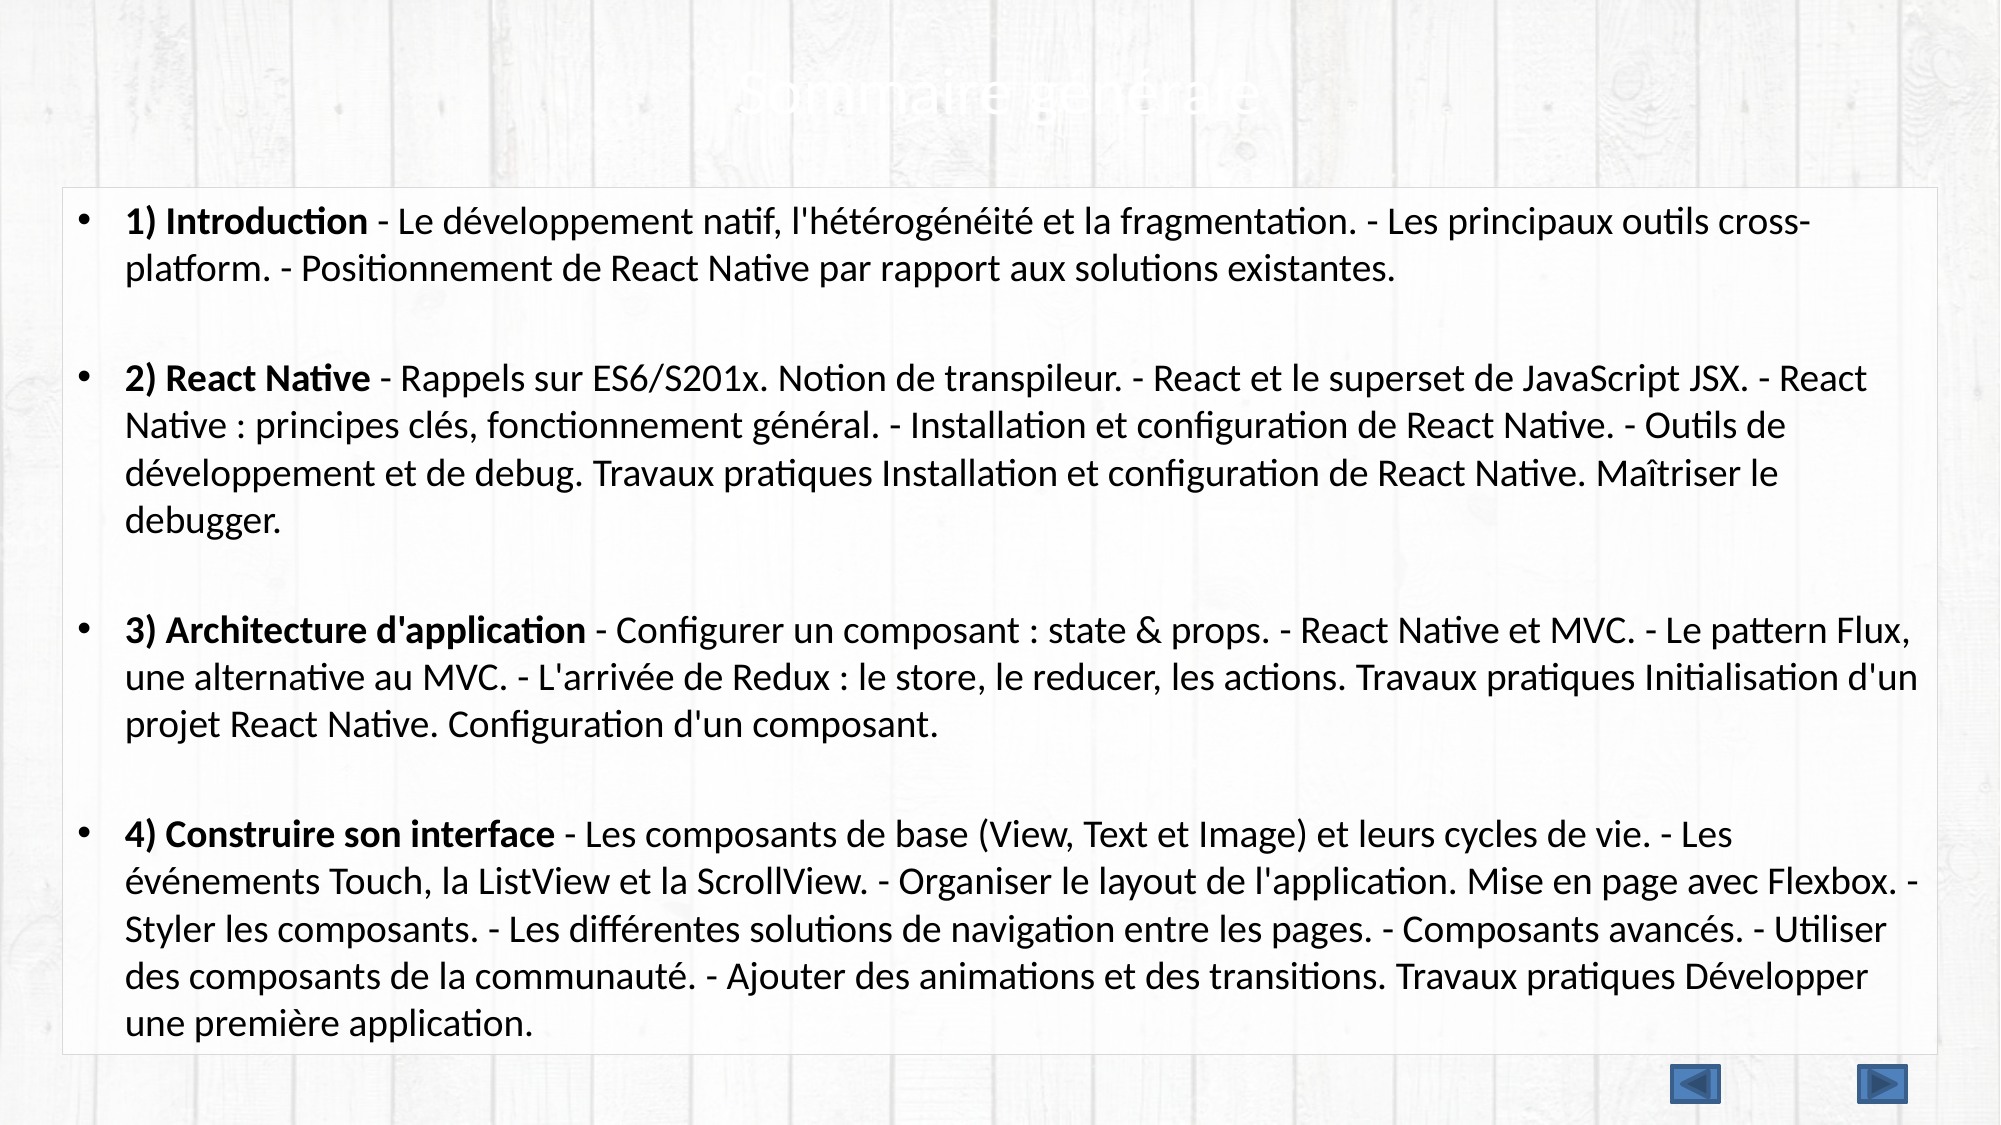

# Sommaire générale
1) Introduction - Le développement natif, l'hétérogénéité et la fragmentation. - Les principaux outils cross-platform. - Positionnement de React Native par rapport aux solutions existantes.

2) React Native - Rappels sur ES6/S201x. Notion de transpileur. - React et le superset de JavaScript JSX. - React Native : principes clés, fonctionnement général. - Installation et configuration de React Native. - Outils de développement et de debug. Travaux pratiques Installation et configuration de React Native. Maîtriser le debugger.

3) Architecture d'application - Configurer un composant : state & props. - React Native et MVC. - Le pattern Flux, une alternative au MVC. - L'arrivée de Redux : le store, le reducer, les actions. Travaux pratiques Initialisation d'un projet React Native. Configuration d'un composant.

4) Construire son interface - Les composants de base (View, Text et Image) et leurs cycles de vie. - Les événements Touch, la ListView et la ScrollView. - Organiser le layout de l'application. Mise en page avec Flexbox. - Styler les composants. - Les différentes solutions de navigation entre les pages. - Composants avancés. - Utiliser des composants de la communauté. - Ajouter des animations et des transitions. Travaux pratiques Développer une première application.